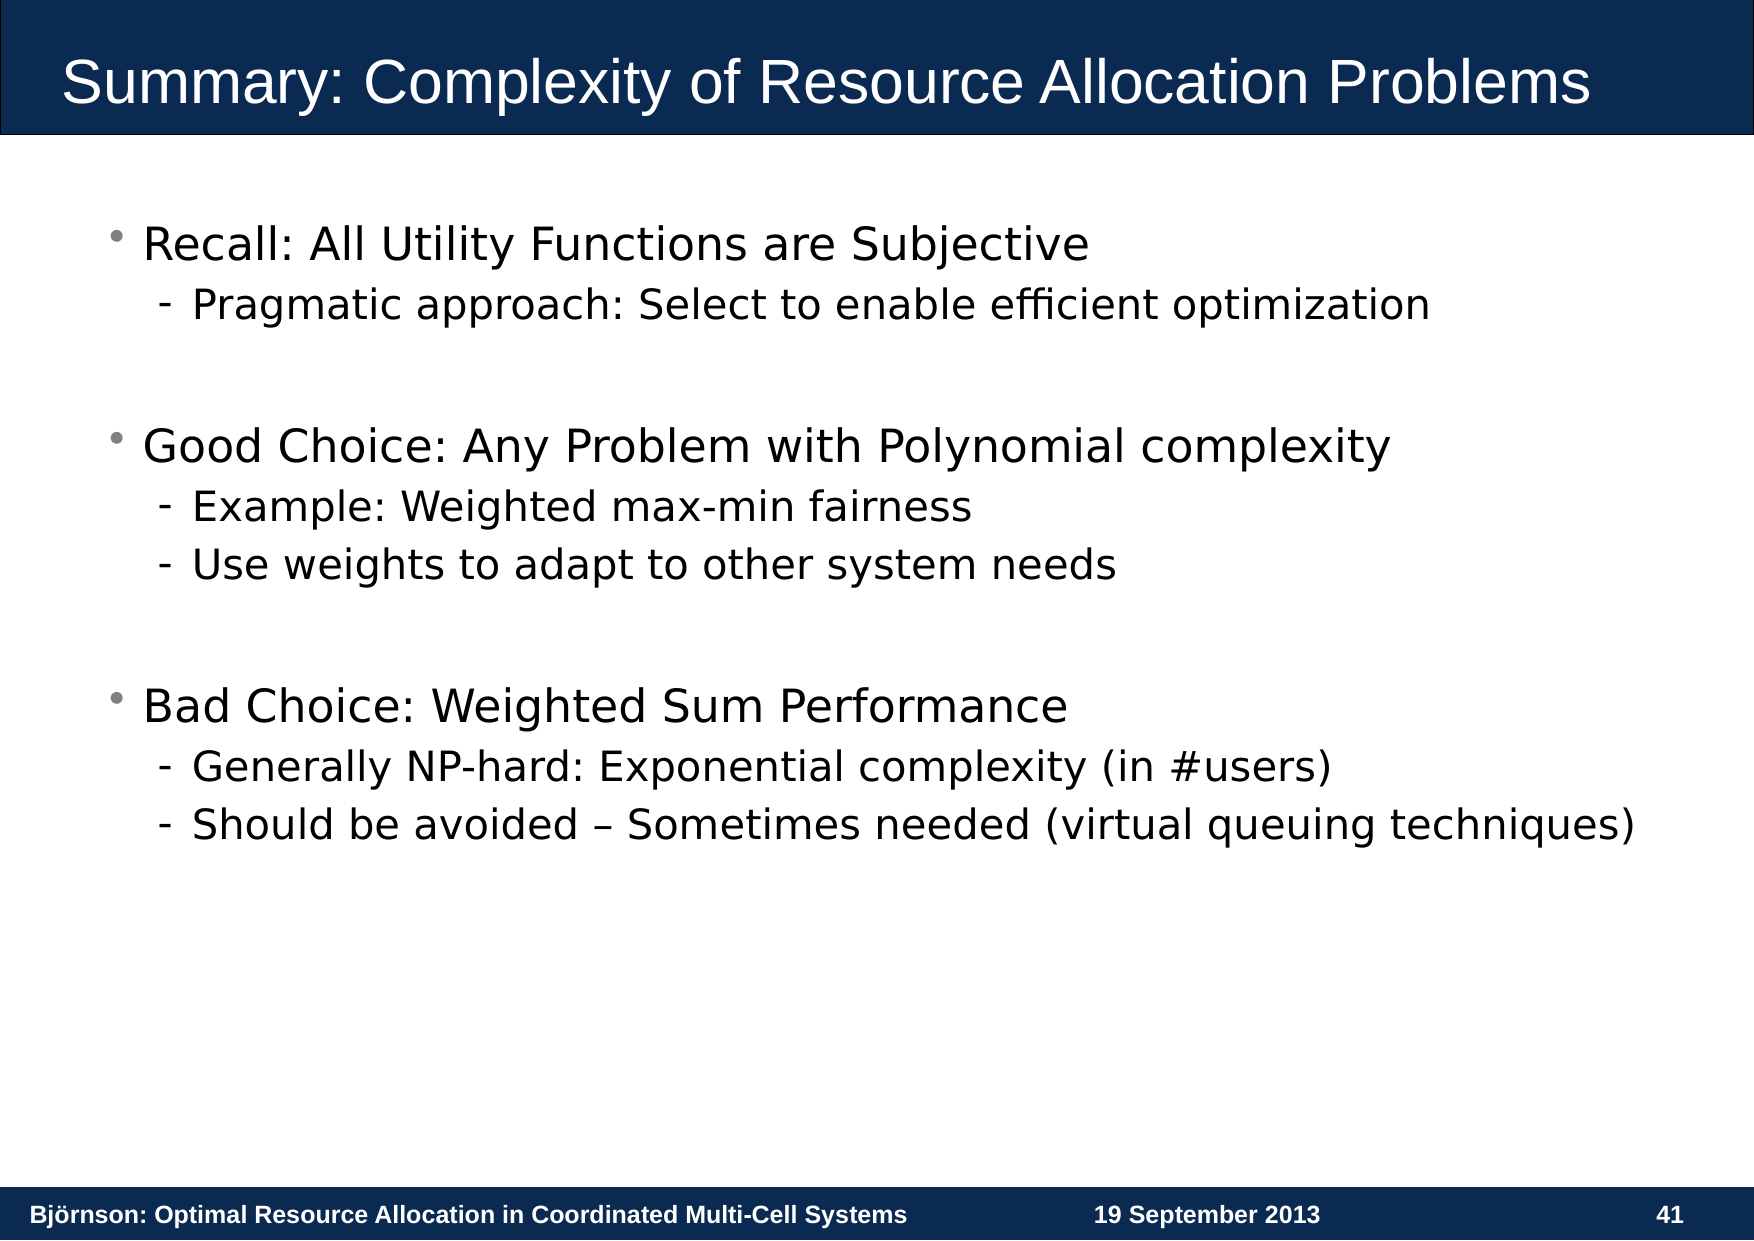

# Summary: Complexity of Resource Allocation Problems
Recall: All Utility Functions are Subjective
Pragmatic approach: Select to enable efficient optimization

Good Choice: Any Problem with Polynomial complexity
Example: Weighted max-min fairness
Use weights to adapt to other system needs

Bad Choice: Weighted Sum Performance
Generally NP-hard: Exponential complexity (in #users)
Should be avoided – Sometimes needed (virtual queuing techniques)

Björnson: Optimal Resource Allocation in Coordinated Multi-Cell Systems
19 September 2013
41